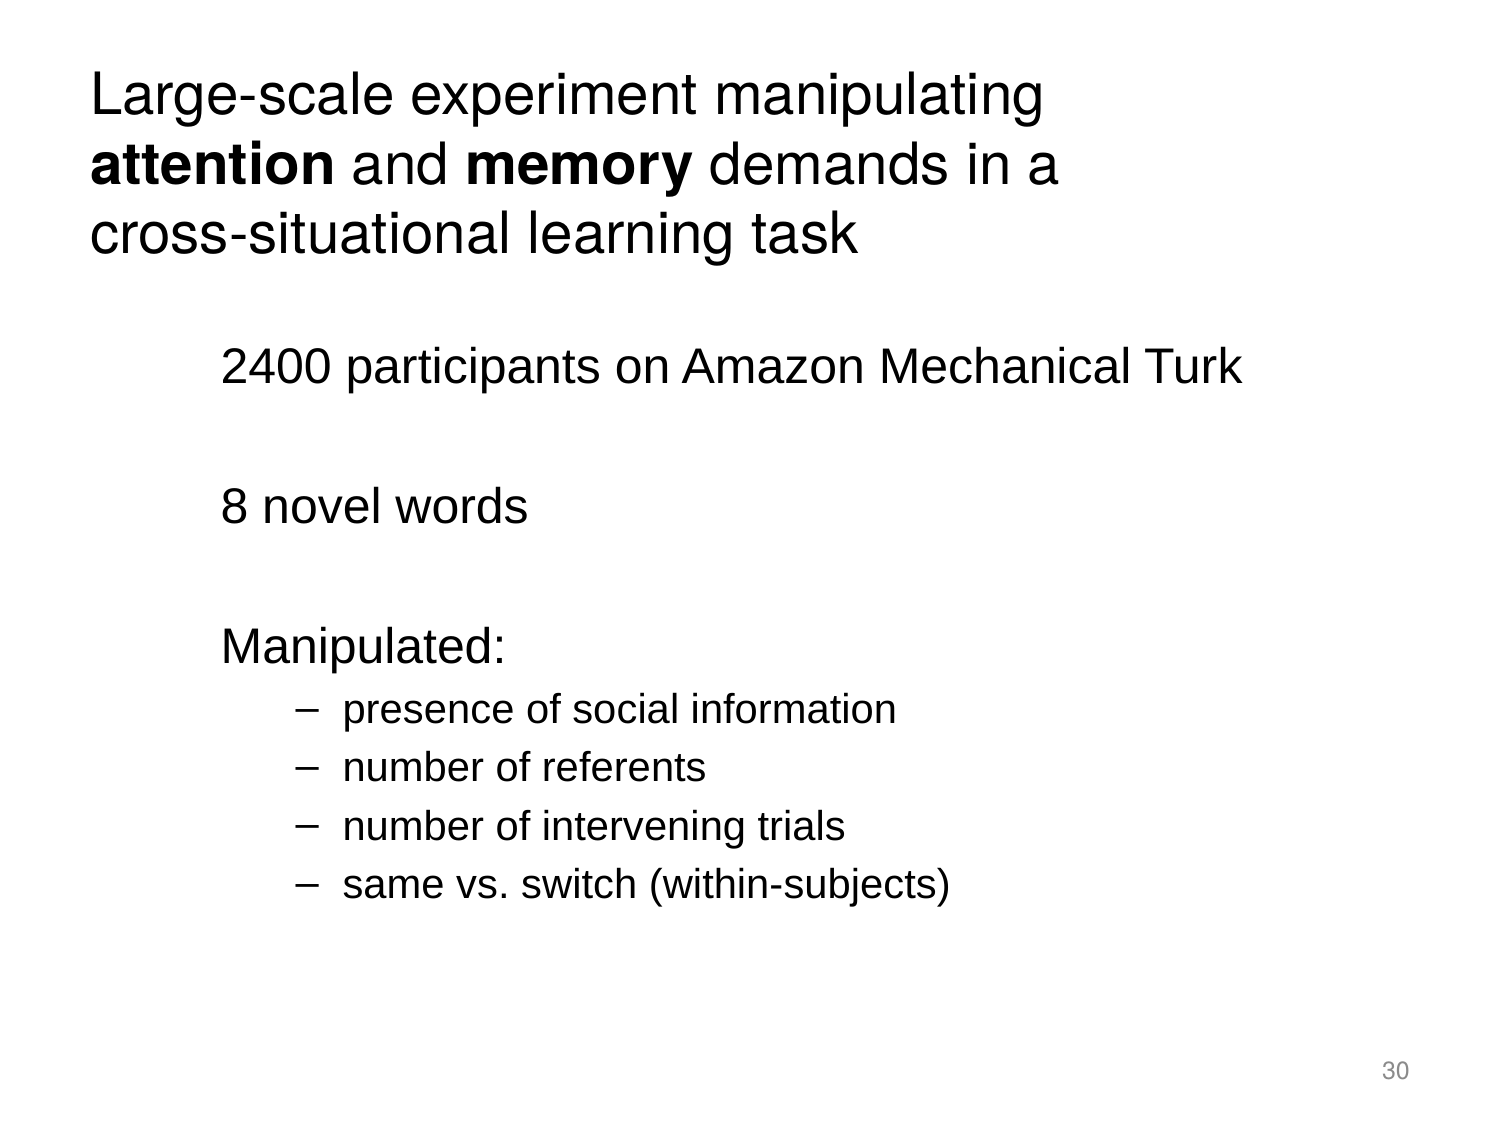

# Large-scale experiment manipulating attention and memory demands in a cross-situational learning task
2400 participants on Amazon Mechanical Turk

8 novel words

Manipulated:
presence of social information
number of referents
number of intervening trials
same vs. switch (within-subjects)

30